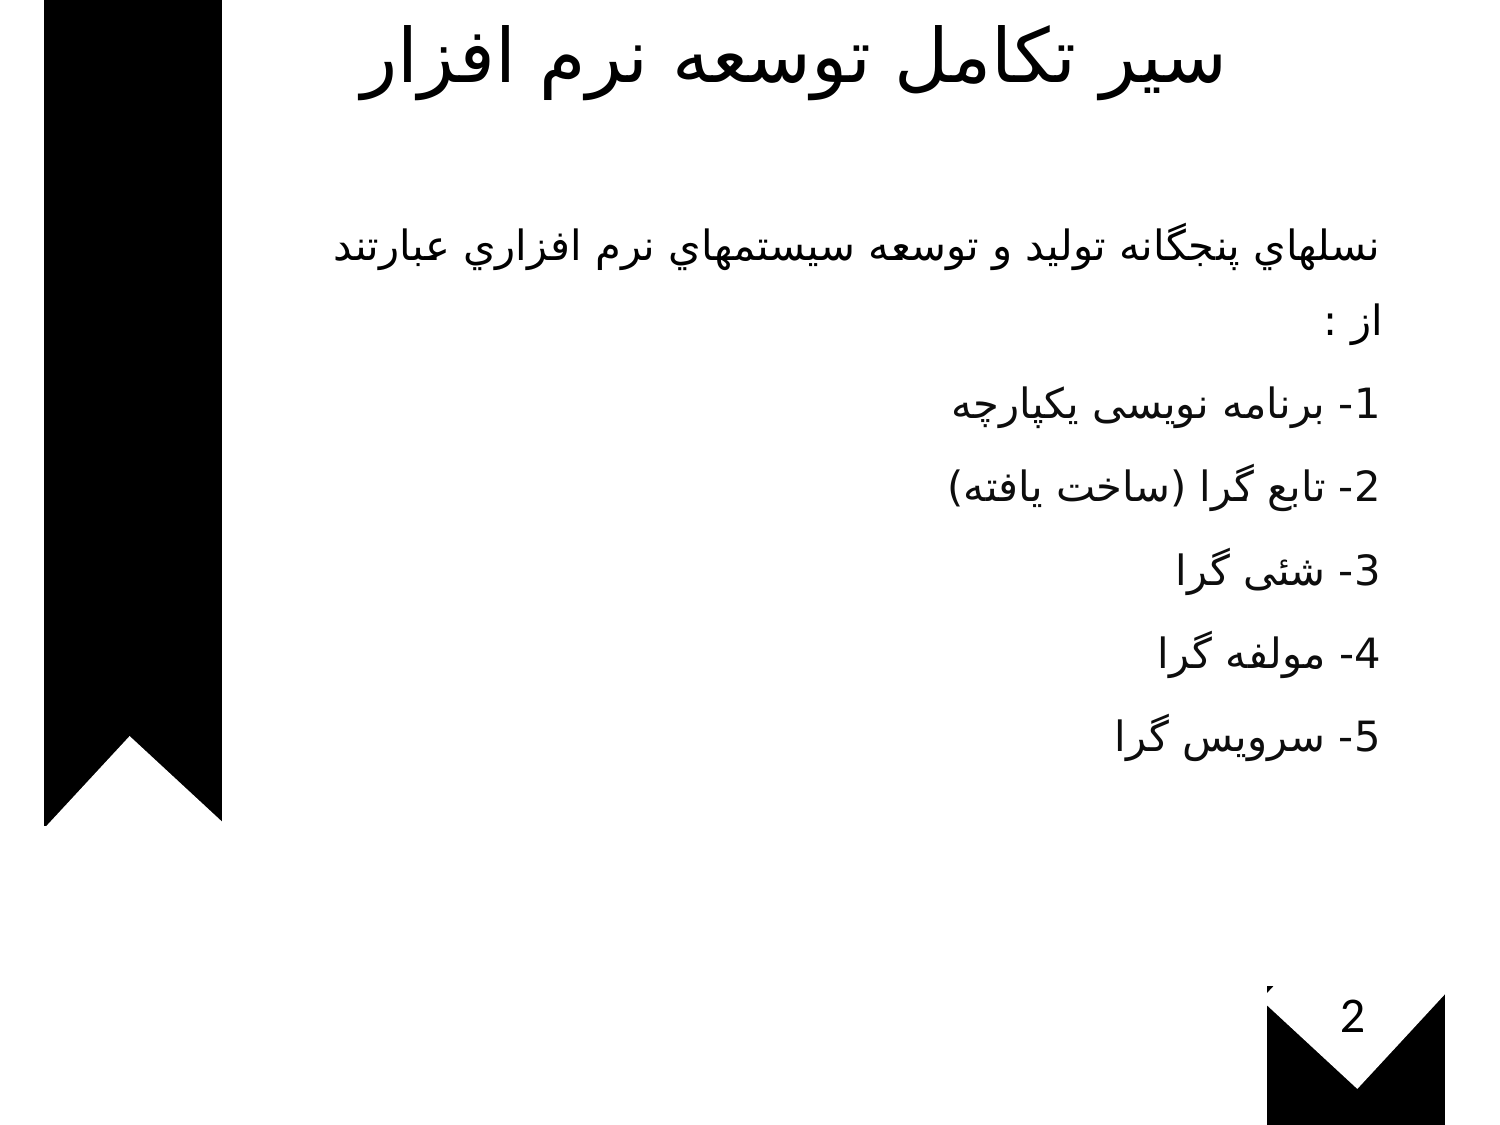

سیر تکامل توسعه نرم افزار
نسلهاي پنجگانه توليد و توسعه سيستمهاي نرم افزاري عبارتند از :
1- برنامه نویسی یکپارچه
2- تابع گرا (ساخت یافته)
3- شئی گرا
4- مولفه گرا
5- سرویس گرا

2